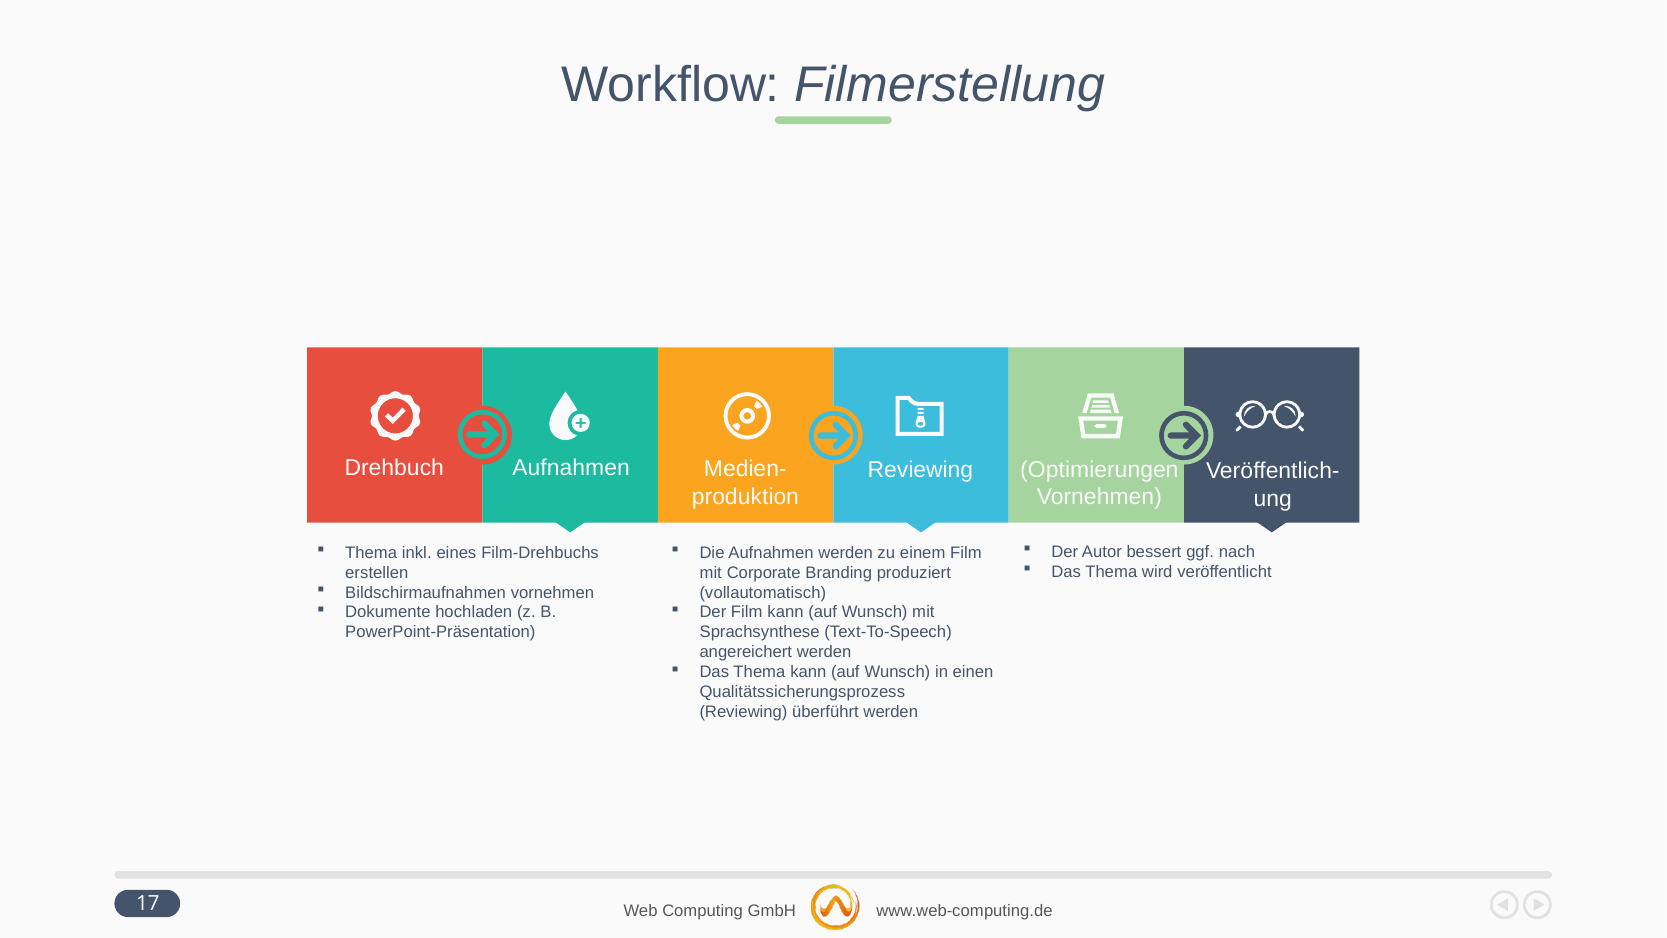

# Workflow: Filmerstellung

Aufnahmen
Drehbuch
Medien-
produktion
(Optimierungen
Vornehmen)
Reviewing
Veröffentlich-
ung

Der Autor bessert ggf. nach
Das Thema wird veröffentlicht

Thema inkl. eines Film-Drehbuchs erstellen
Bildschirmaufnahmen vornehmen
Dokumente hochladen (z. B. PowerPoint-Präsentation)
Die Aufnahmen werden zu einem Film mit Corporate Branding produziert (vollautomatisch)
Der Film kann (auf Wunsch) mit Sprachsynthese (Text-To-Speech) angereichert werden
Das Thema kann (auf Wunsch) in einen Qualitätssicherungsprozess (Reviewing) überführt werden
17